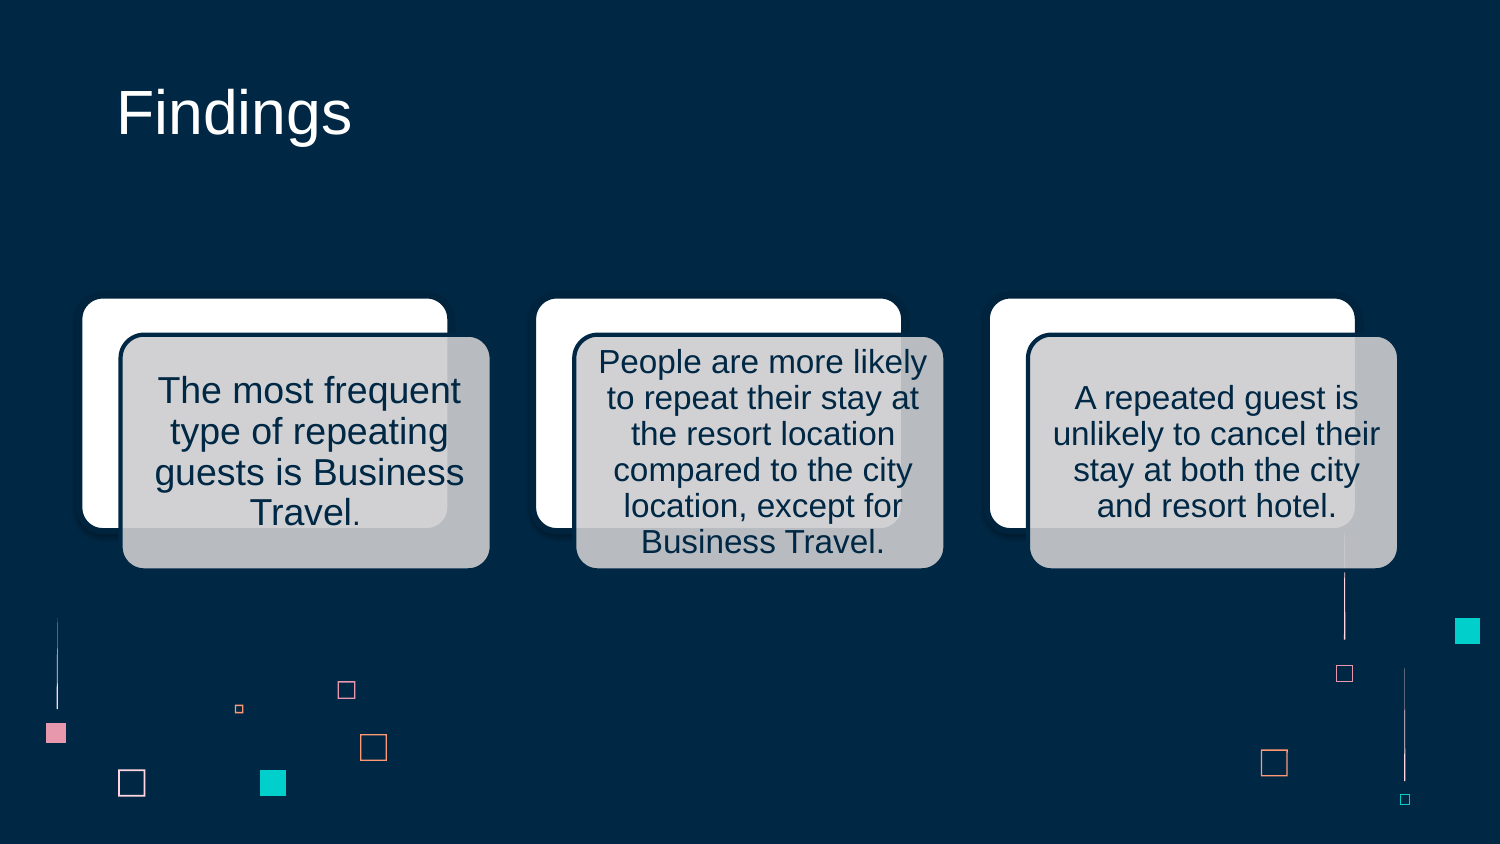

# Findings
The most frequent type of repeating guests is Business Travel.
People are more likely to repeat their stay at the resort location compared to the city location, except for Business Travel.
A repeated guest is unlikely to cancel their stay at both the city and resort hotel.